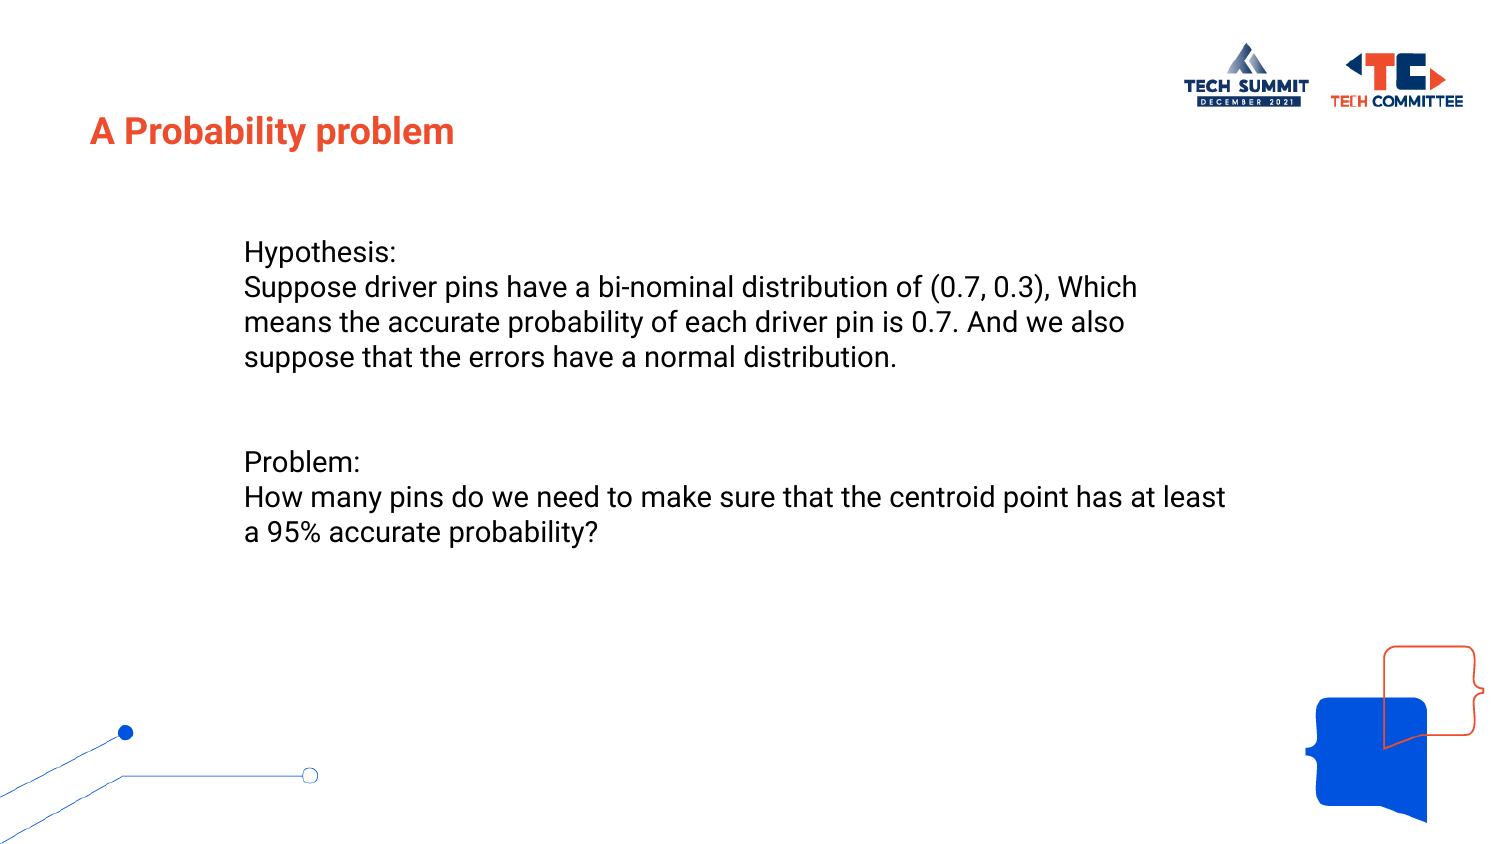

A Probability problem
Hypothesis:
Suppose driver pins have a bi-nominal distribution of (0.7, 0.3), Which means the accurate probability of each driver pin is 0.7. And we also suppose that the errors have a normal distribution.

Problem:
How many pins do we need to make sure that the centroid point has at least a 95% accurate probability?